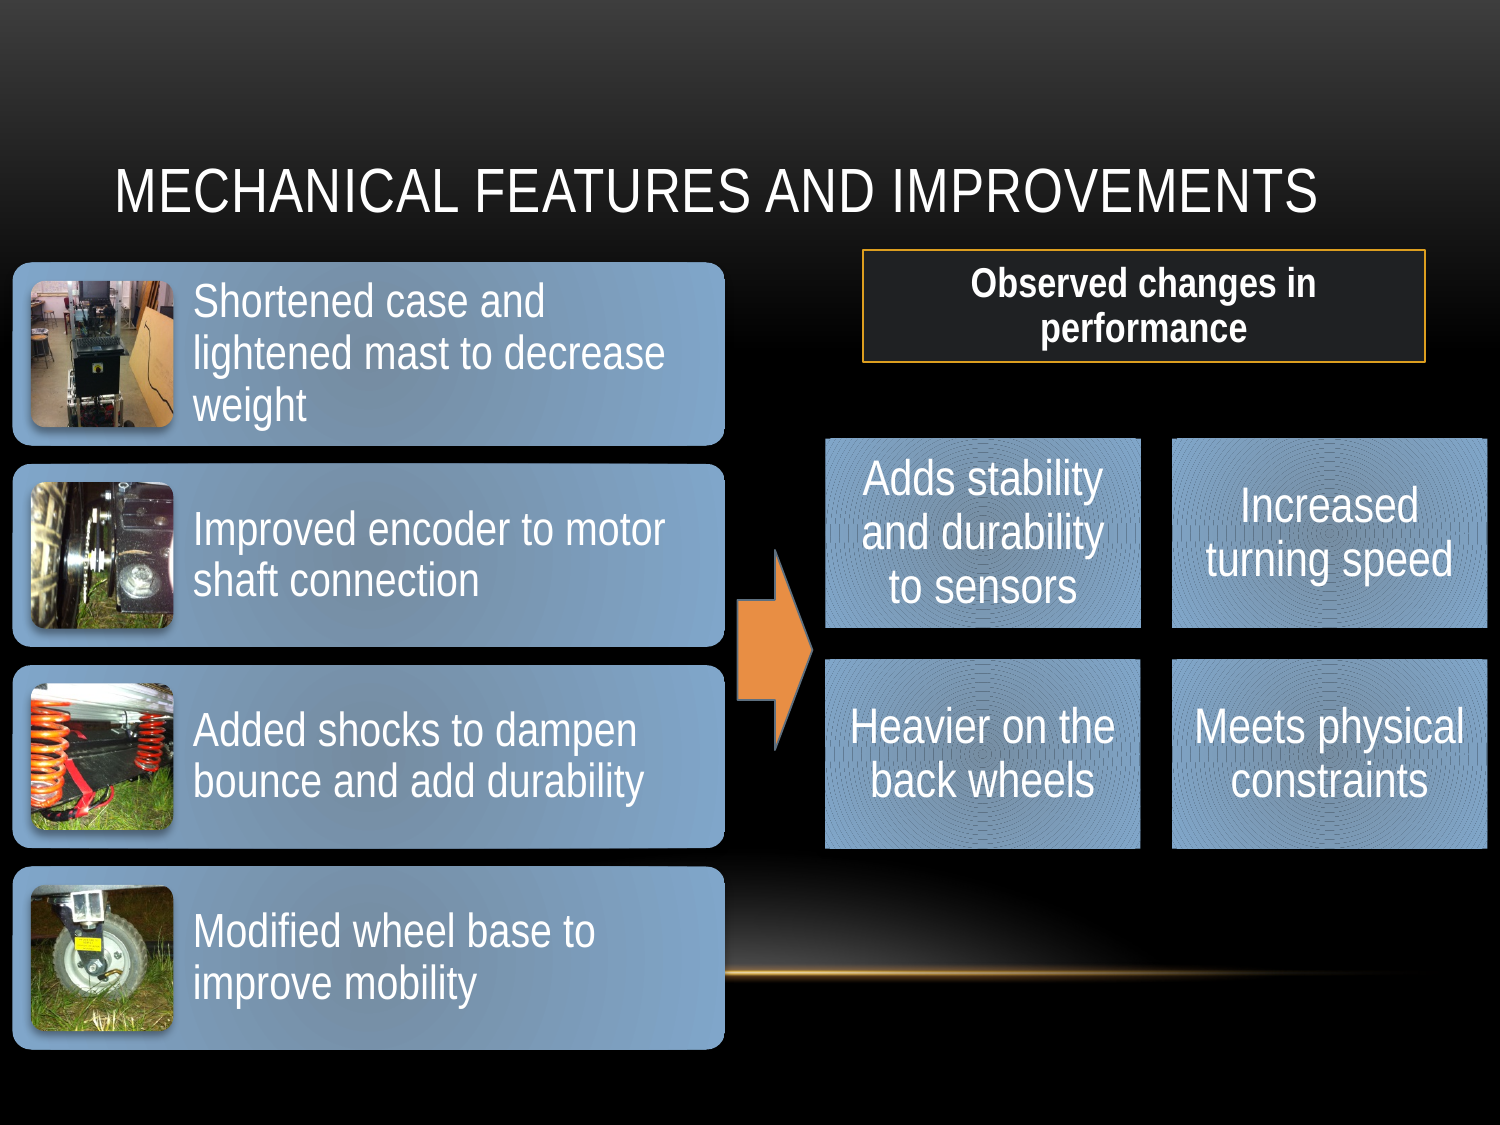

# Mechanical features and improvements

Observed changes in performance
Shortened case and lightened mast to decrease weight
Improved encoder to motor shaft connection
Added shocks to dampen bounce and add durability
Modified wheel base to improve mobility
Adds stability and durability to sensors
Increased turning speed
Heavier on the back wheels
Meets physical constraints